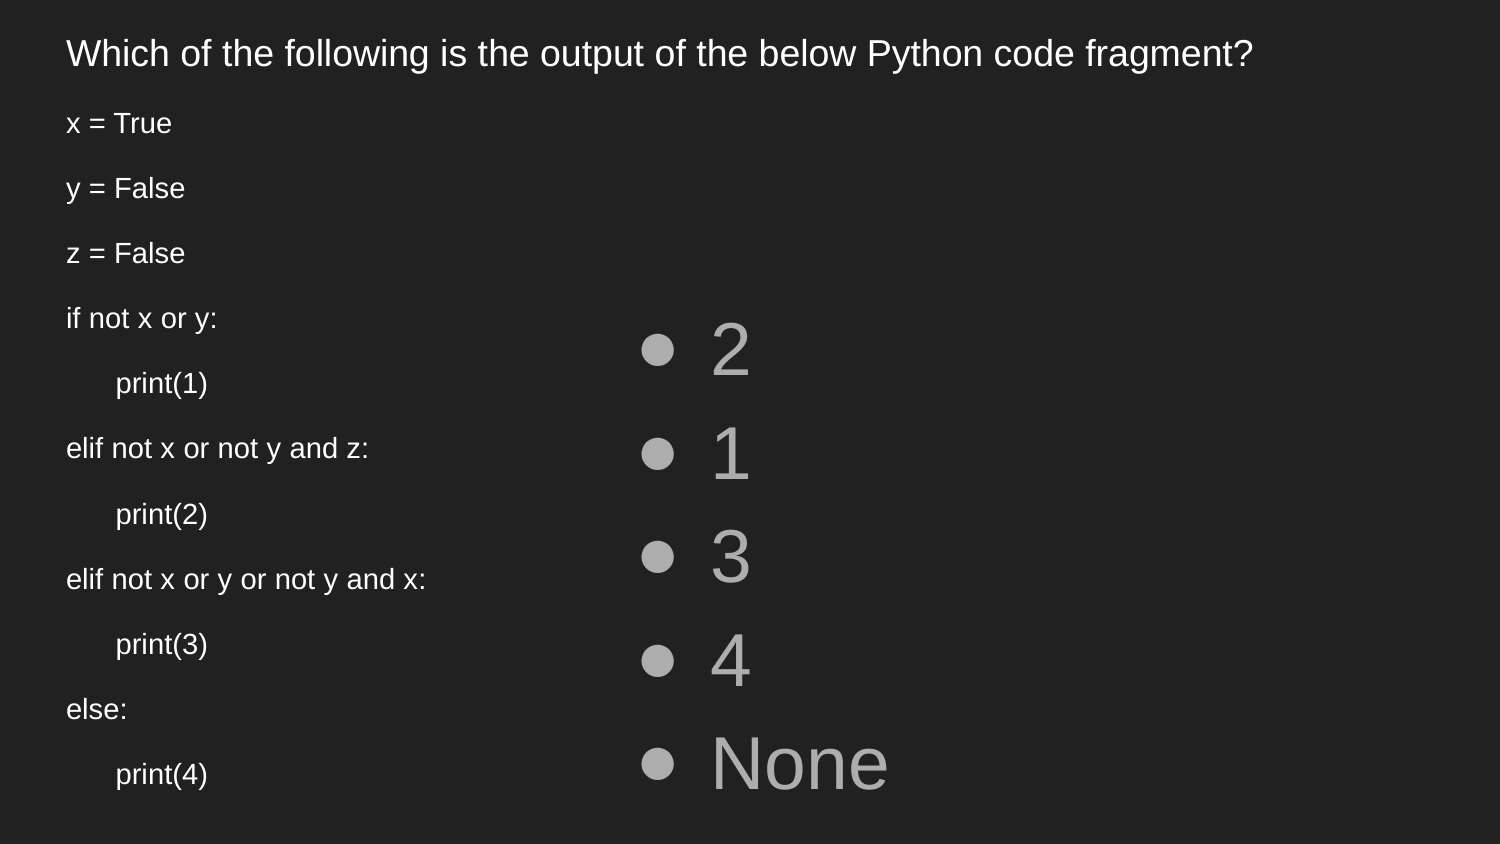

# Which of the following is the output of the below Python code fragment?
x = True
y = False
z = False
if not x or y:
      print(1)
elif not x or not y and z:
      print(2)
elif not x or y or not y and x:
      print(3)
else:
      print(4)

2
1
3
4
None